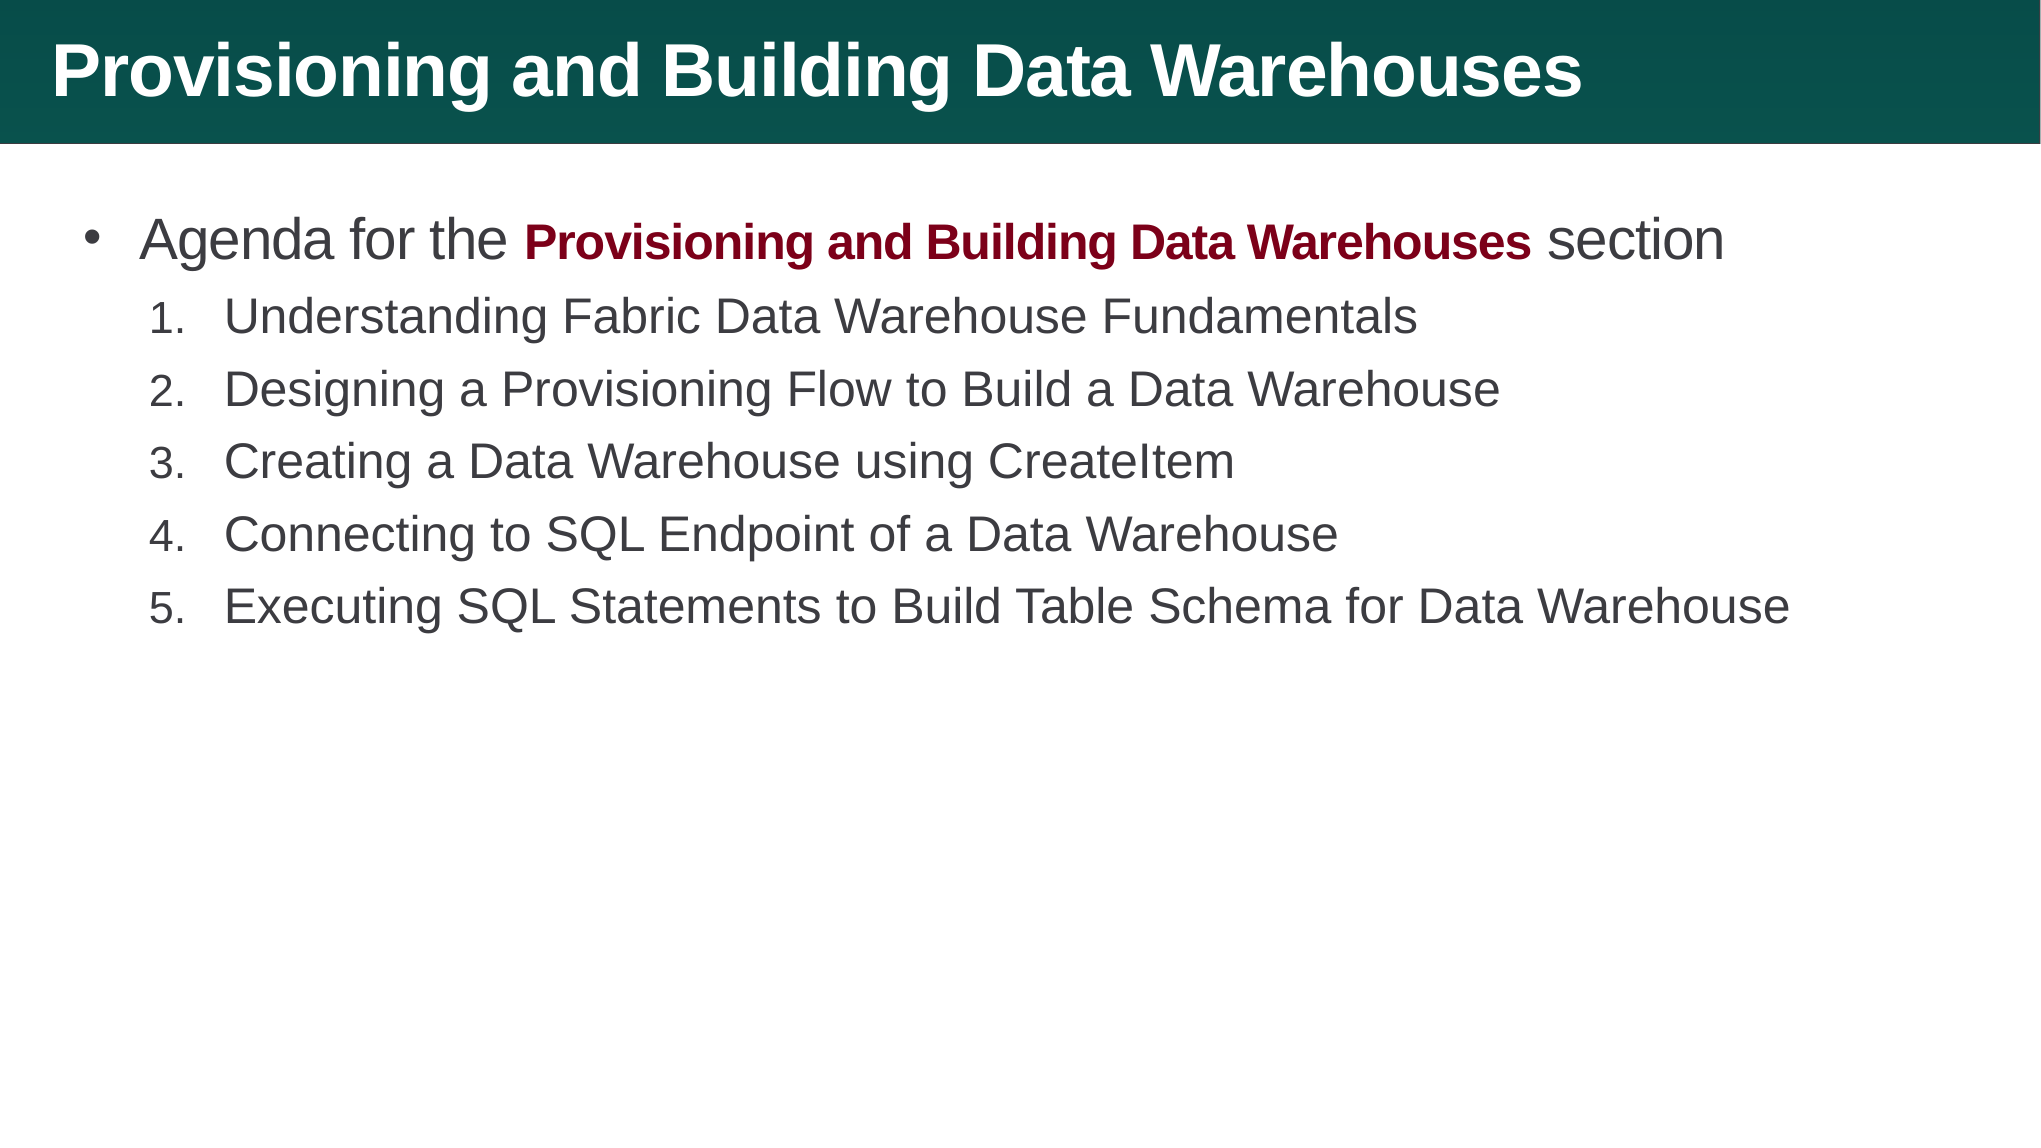

# Provisioning and Building Data Warehouses
Agenda for the Provisioning and Building Data Warehouses section
Understanding Fabric Data Warehouse Fundamentals
Designing a Provisioning Flow to Build a Data Warehouse
Creating a Data Warehouse using CreateItem
Connecting to SQL Endpoint of a Data Warehouse
Executing SQL Statements to Build Table Schema for Data Warehouse